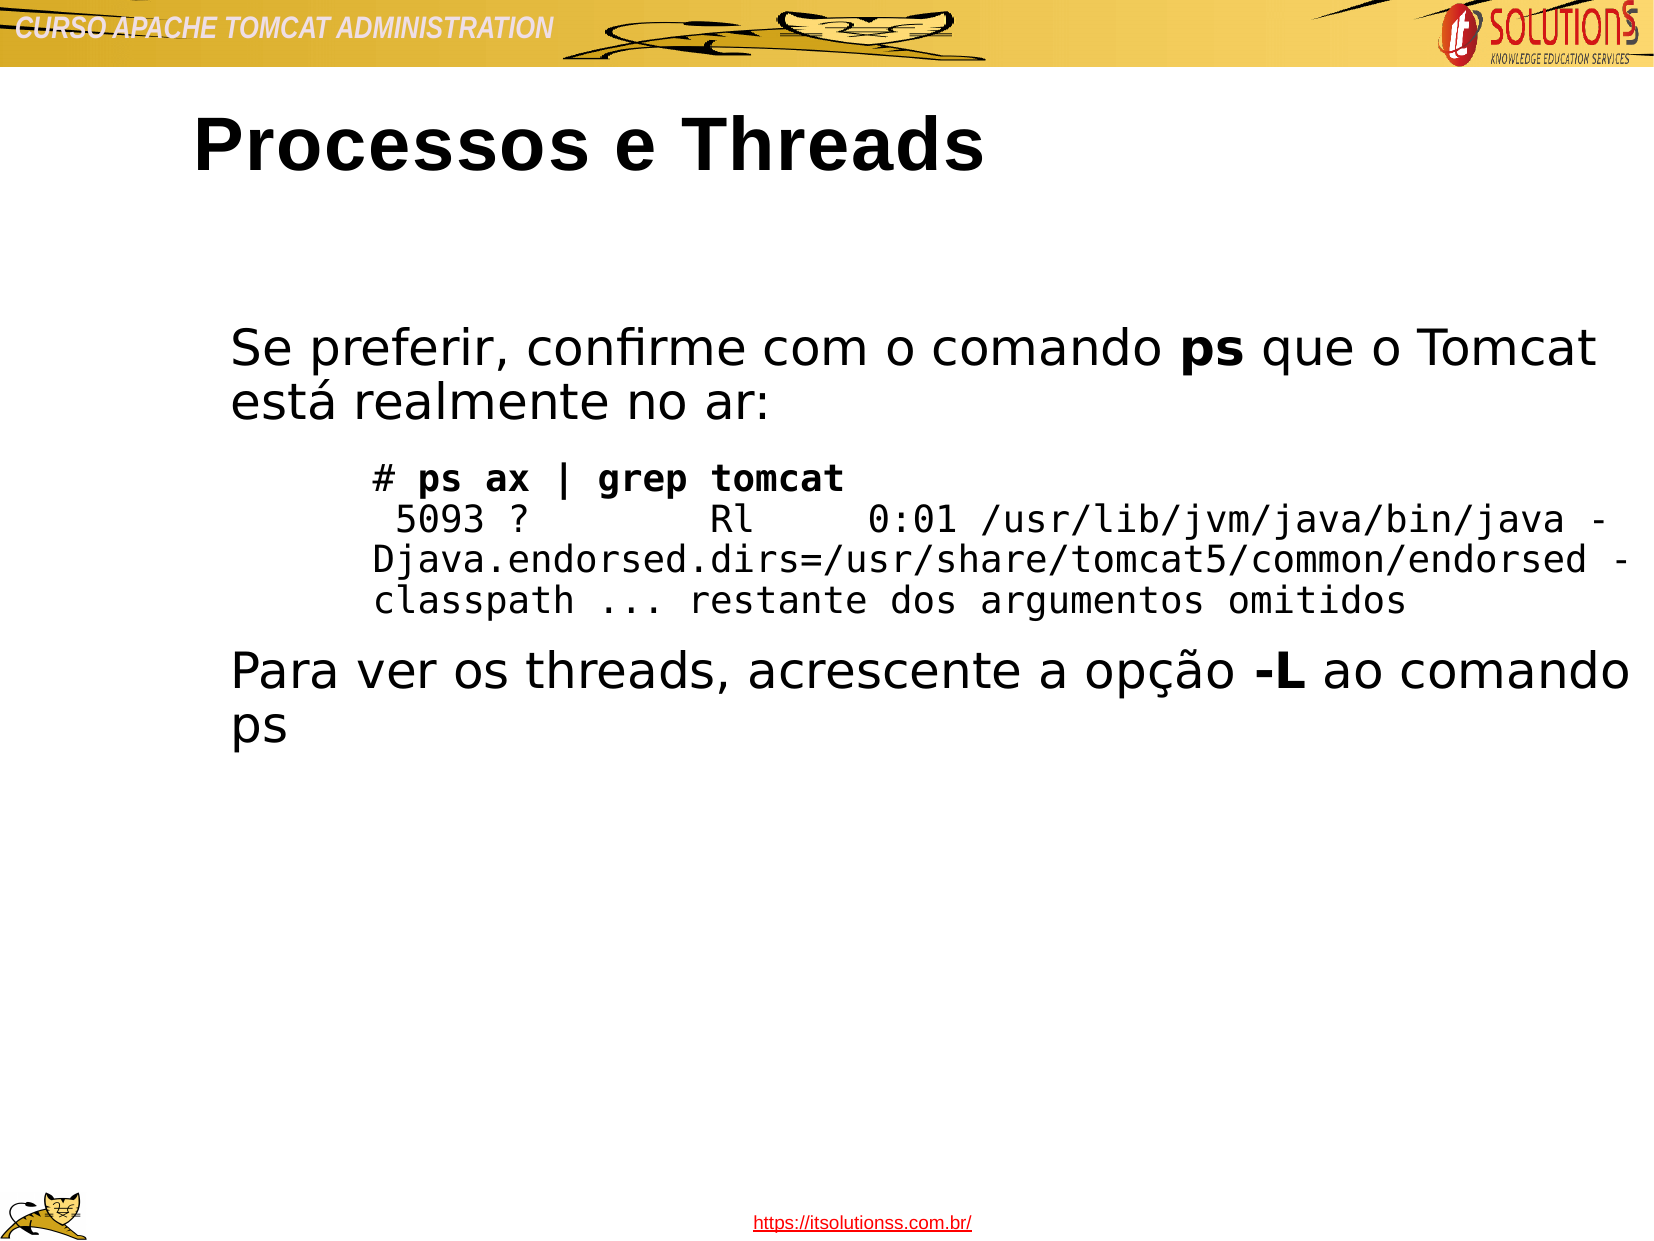

Processos e Threads
Se preferir, confirme com o comando ps que o Tomcat está realmente no ar:
# ps ax | grep tomcat 5093 ?        Rl     0:01 /usr/lib/jvm/java/bin/java -Djava.endorsed.dirs=/usr/share/tomcat5/common/endorsed -classpath ... restante dos argumentos omitidos
Para ver os threads, acrescente a opção -L ao comando ps